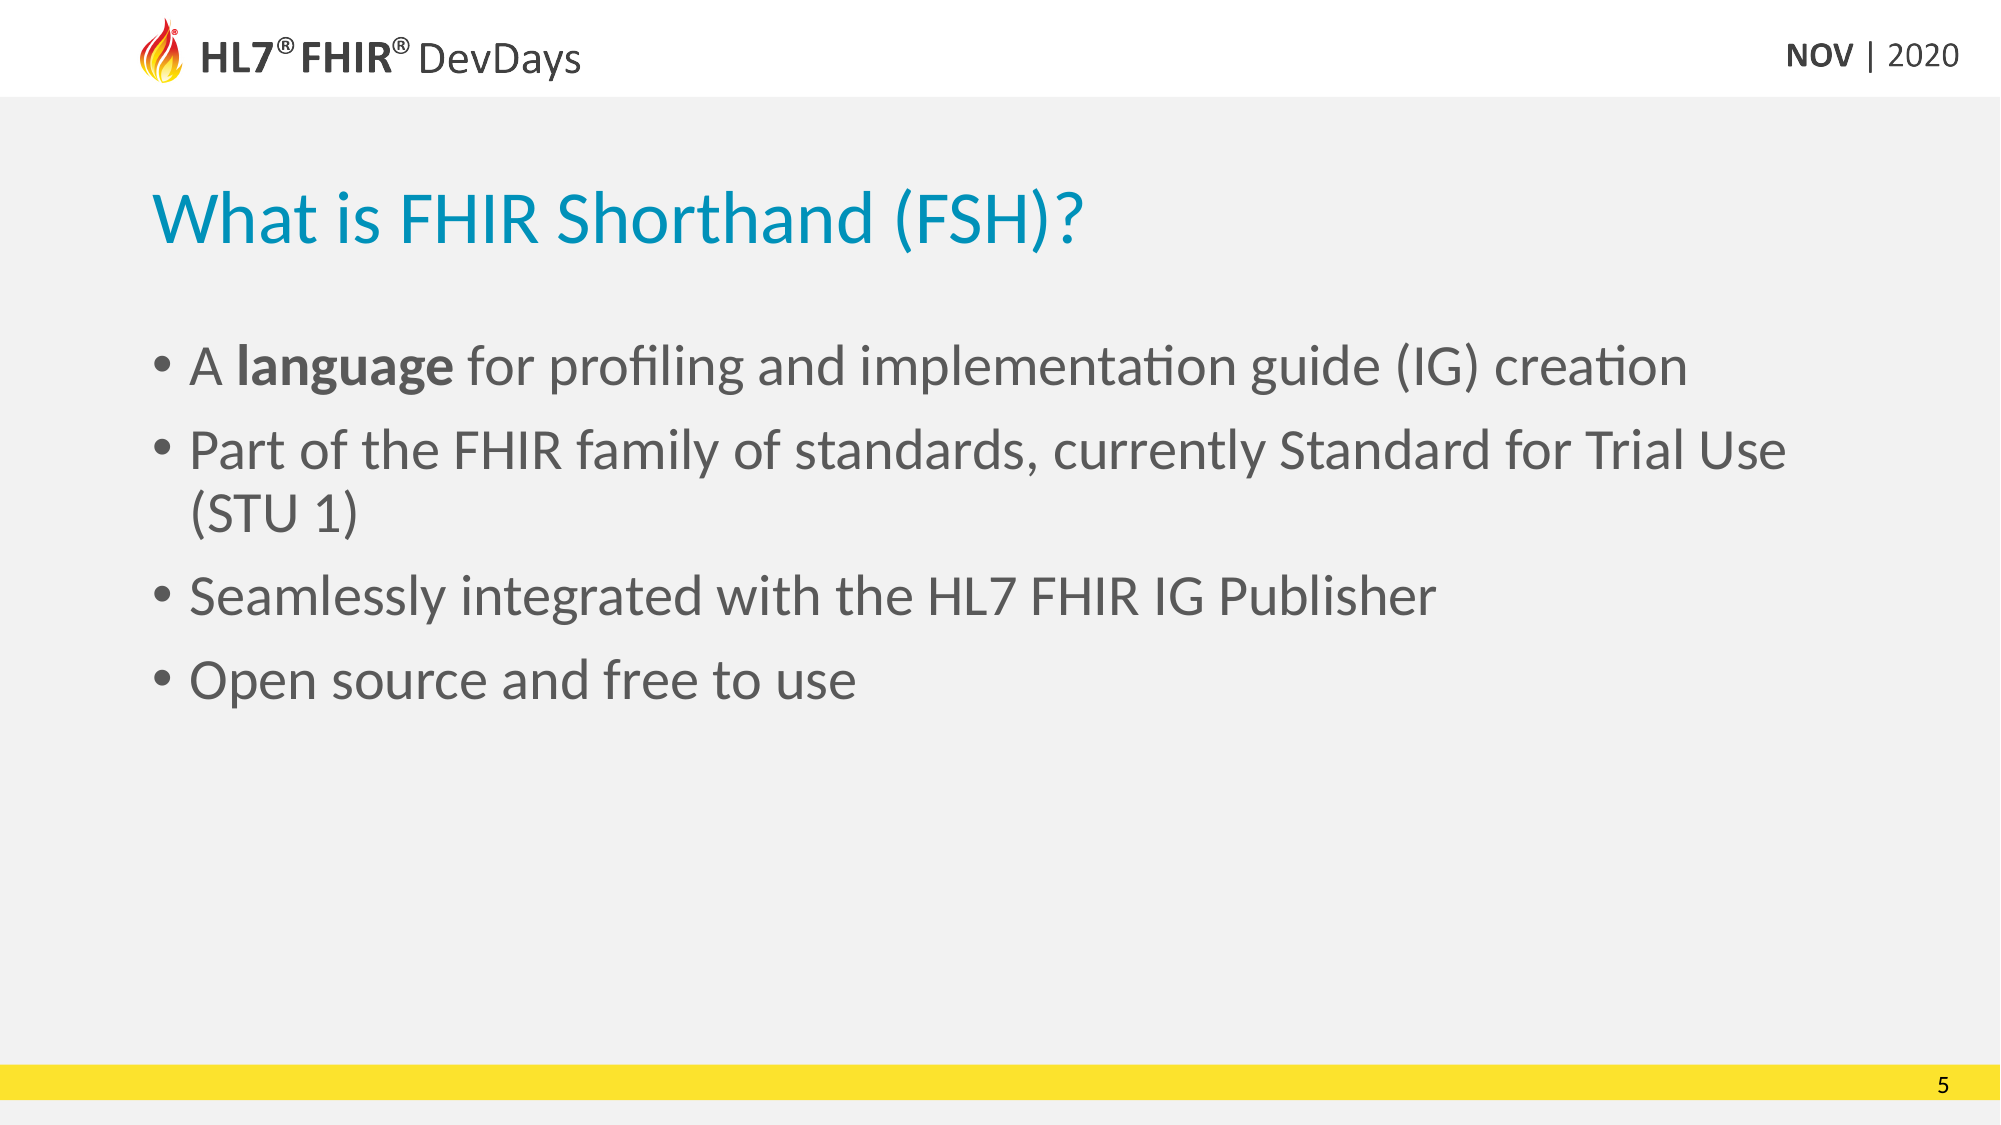

# What is FHIR Shorthand (FSH)?
A language for profiling and implementation guide (IG) creation
Part of the FHIR family of standards, currently Standard for Trial Use (STU 1)
Seamlessly integrated with the HL7 FHIR IG Publisher
Open source and free to use